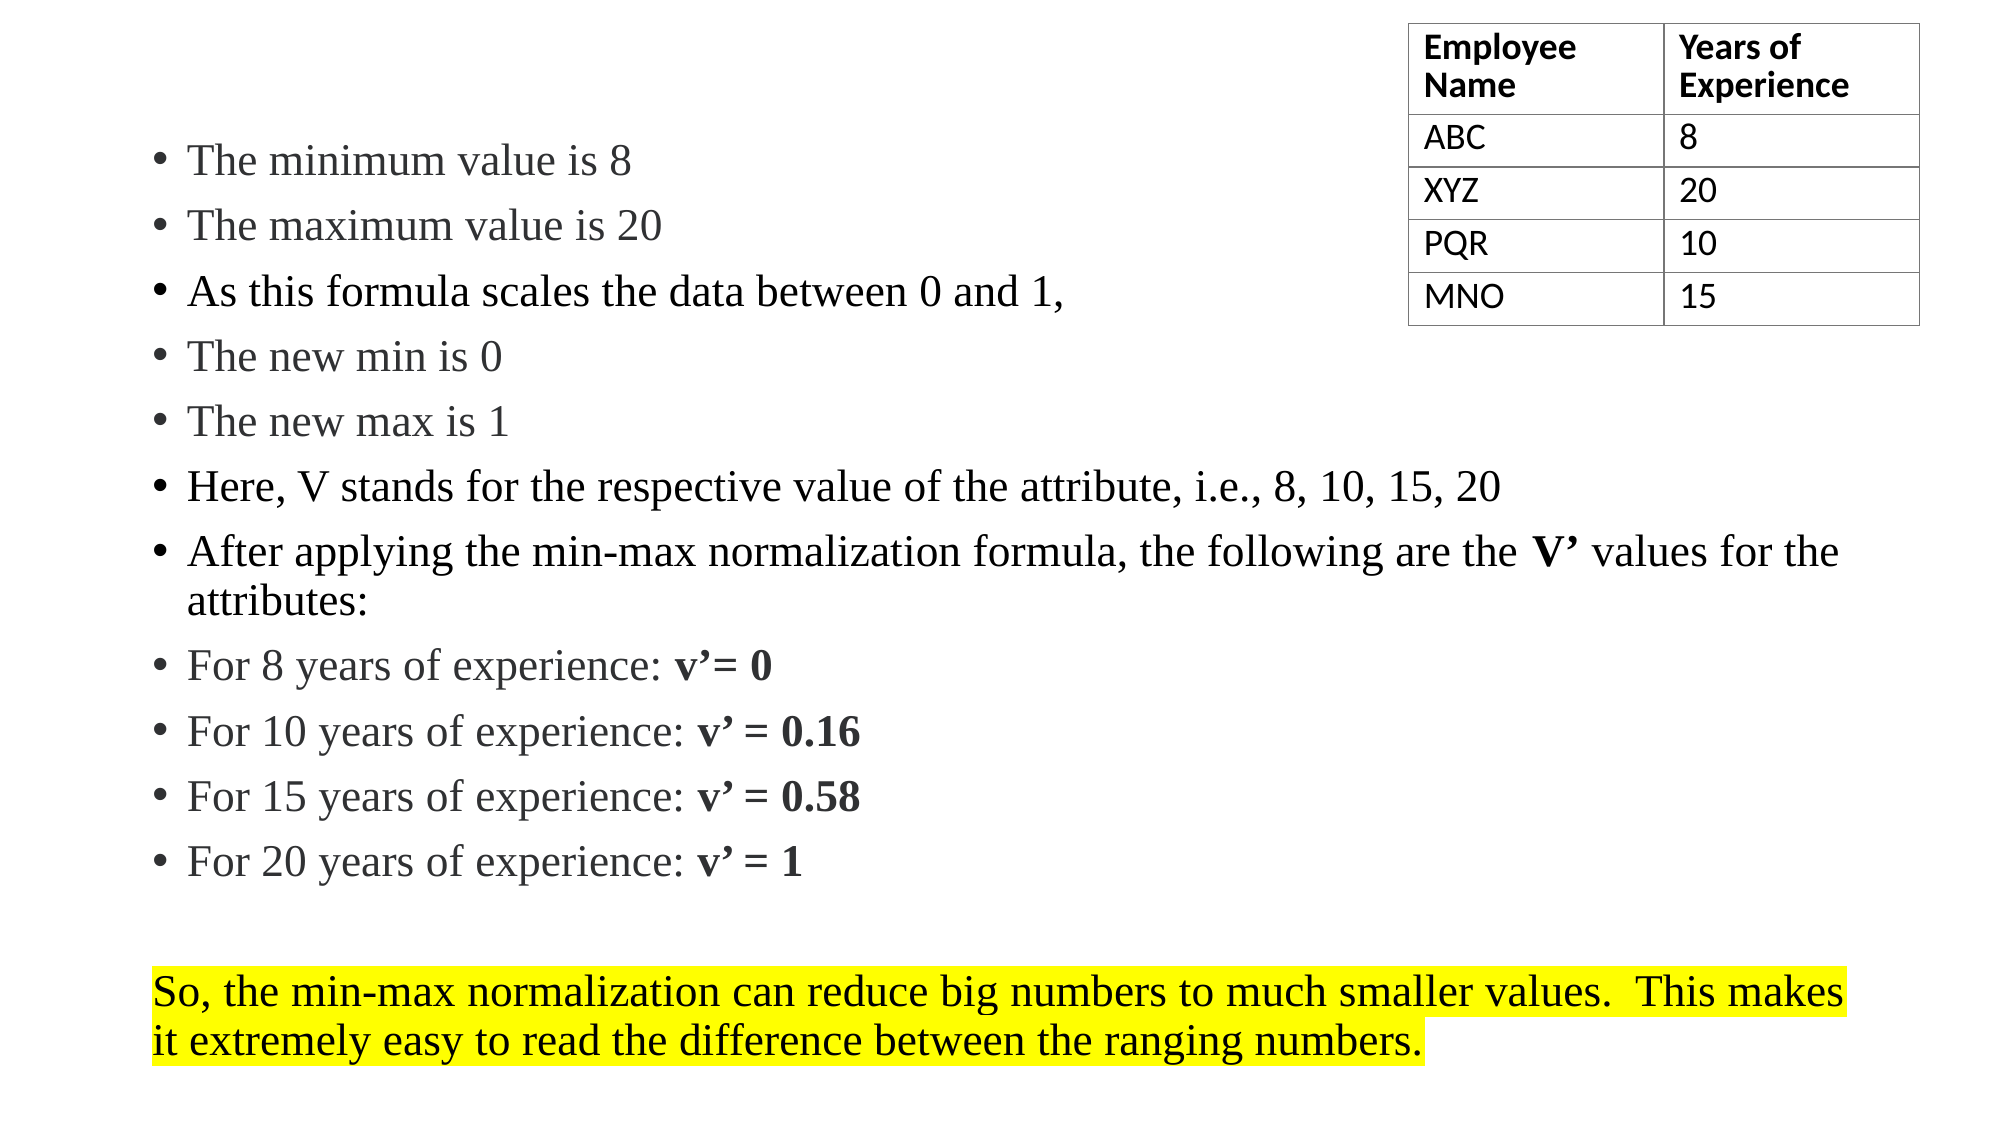

| Employee Name | Years of Experience |
| --- | --- |
| ABC | 8 |
| XYZ | 20 |
| PQR | 10 |
| MNO | 15 |
The minimum value is 8
The maximum value is 20
As this formula scales the data between 0 and 1,
The new min is 0
The new max is 1
Here, V stands for the respective value of the attribute, i.e., 8, 10, 15, 20
After applying the min-max normalization formula, the following are the V’ values for the attributes:
For 8 years of experience: v’= 0
For 10 years of experience: v’ = 0.16
For 15 years of experience: v’ = 0.58
For 20 years of experience: v’ = 1

So, the min-max normalization can reduce big numbers to much smaller values.  This makes it extremely easy to read the difference between the ranging numbers.